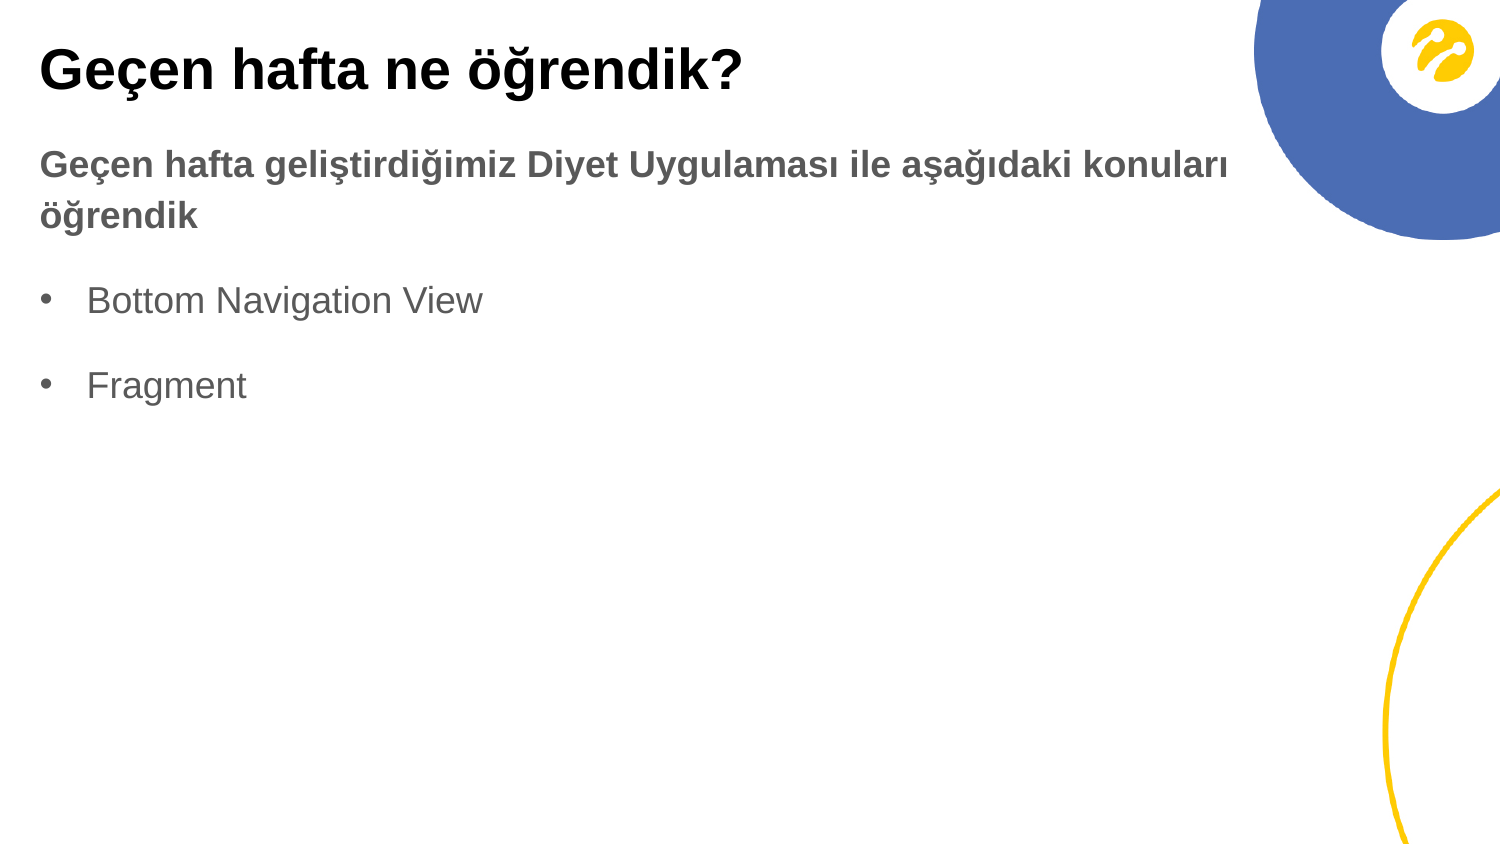

# Geçen hafta ne öğrendik?
Geçen hafta geliştirdiğimiz Diyet Uygulaması ile aşağıdaki konuları öğrendik
Bottom Navigation View
Fragment